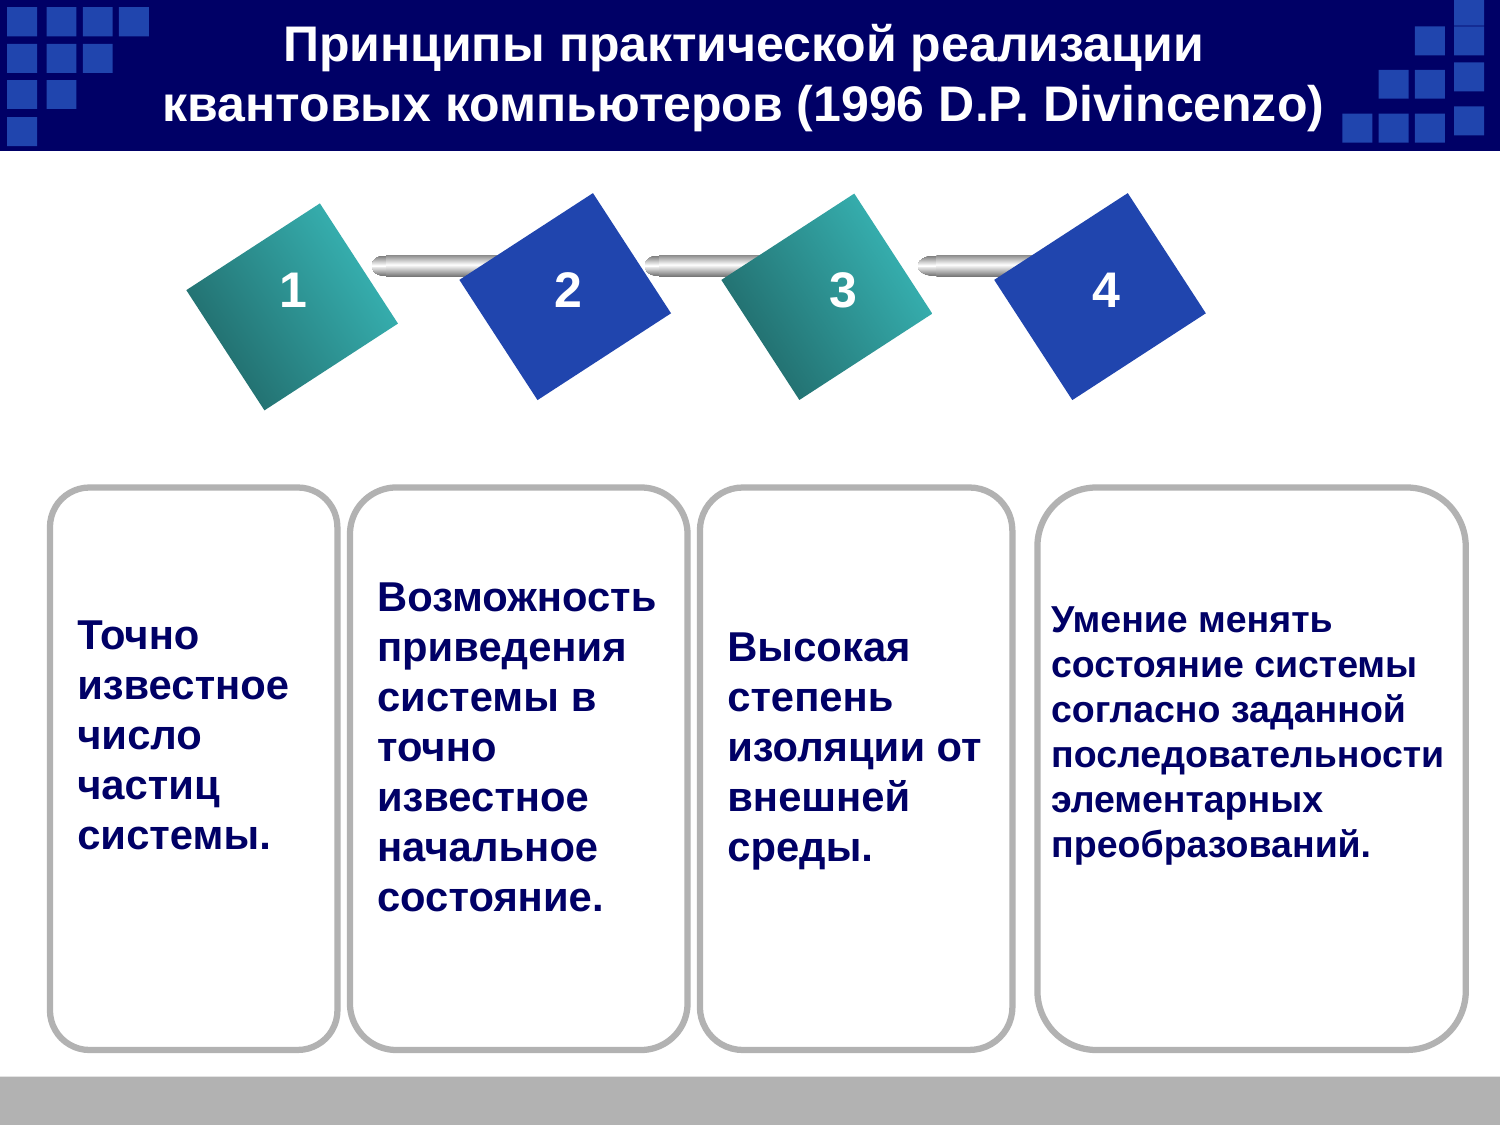

# Принципы практической реализации квантовых компьютеров (1996 D.P. Divincenzo)

1
2
3
4

Возможность приведения системы в точно известное начальное состояние.
Умение менять
состояние системы
согласно заданной
последовательности
элементарных
преобразований.
Точно известное число частиц системы.
Высокая степень изоляции от внешней среды.